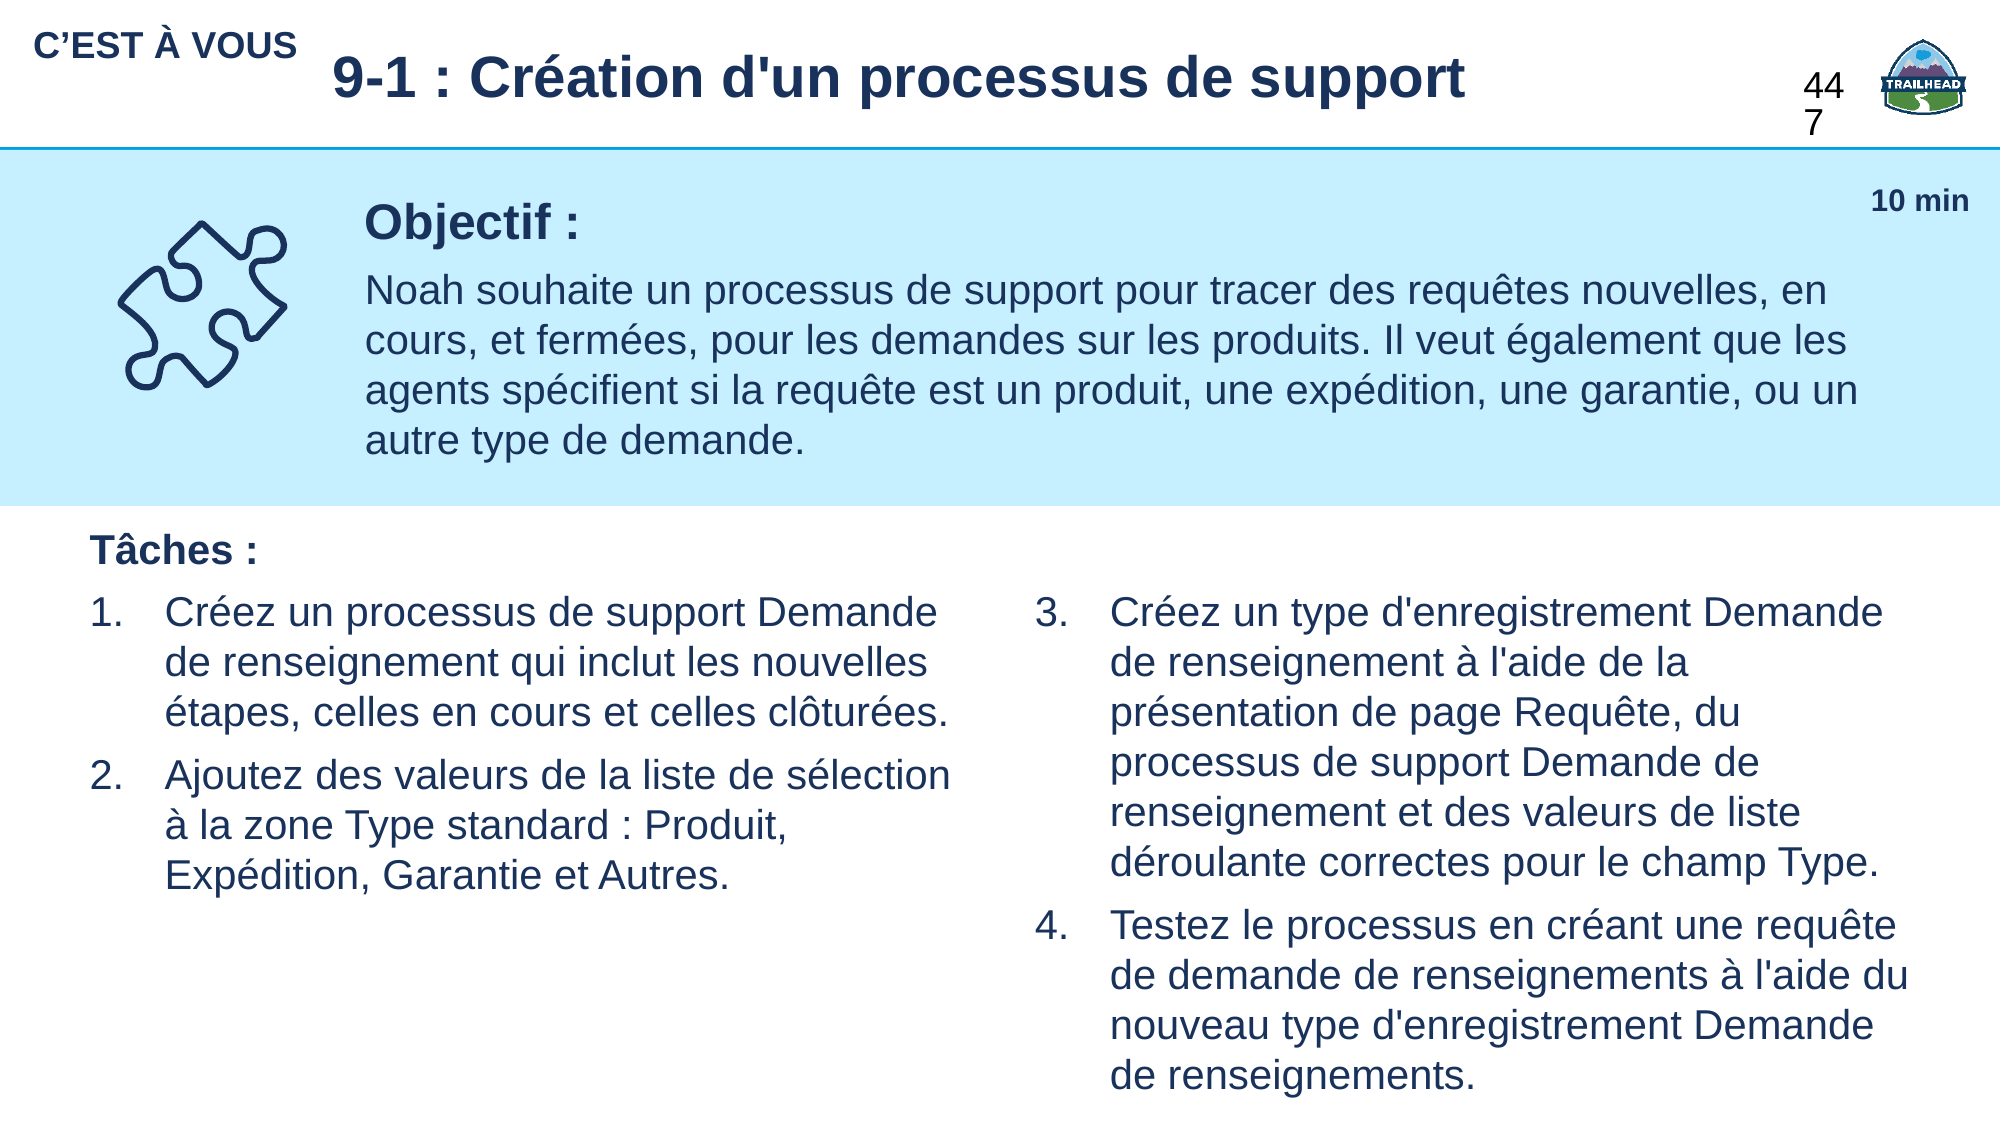

9-1 : Création d'un processus de support
C’EST À VOUS
447
Objectif :
Noah souhaite un processus de support pour tracer des requêtes nouvelles, en cours, et fermées, pour les demandes sur les produits. Il veut également que les agents spécifient si la requête est un produit, une expédition, une garantie, ou un autre type de demande.
10 min
Tâches :
Créez un processus de support Demande de renseignement qui inclut les nouvelles étapes, celles en cours et celles clôturées.
Ajoutez des valeurs de la liste de sélection à la zone Type standard : Produit, Expédition, Garantie et Autres.

Créez un type d'enregistrement Demande de renseignement à l'aide de la présentation de page Requête, du processus de support Demande de renseignement et des valeurs de liste déroulante correctes pour le champ Type.
Testez le processus en créant une requête de demande de renseignements à l'aide du nouveau type d'enregistrement Demande de renseignements.